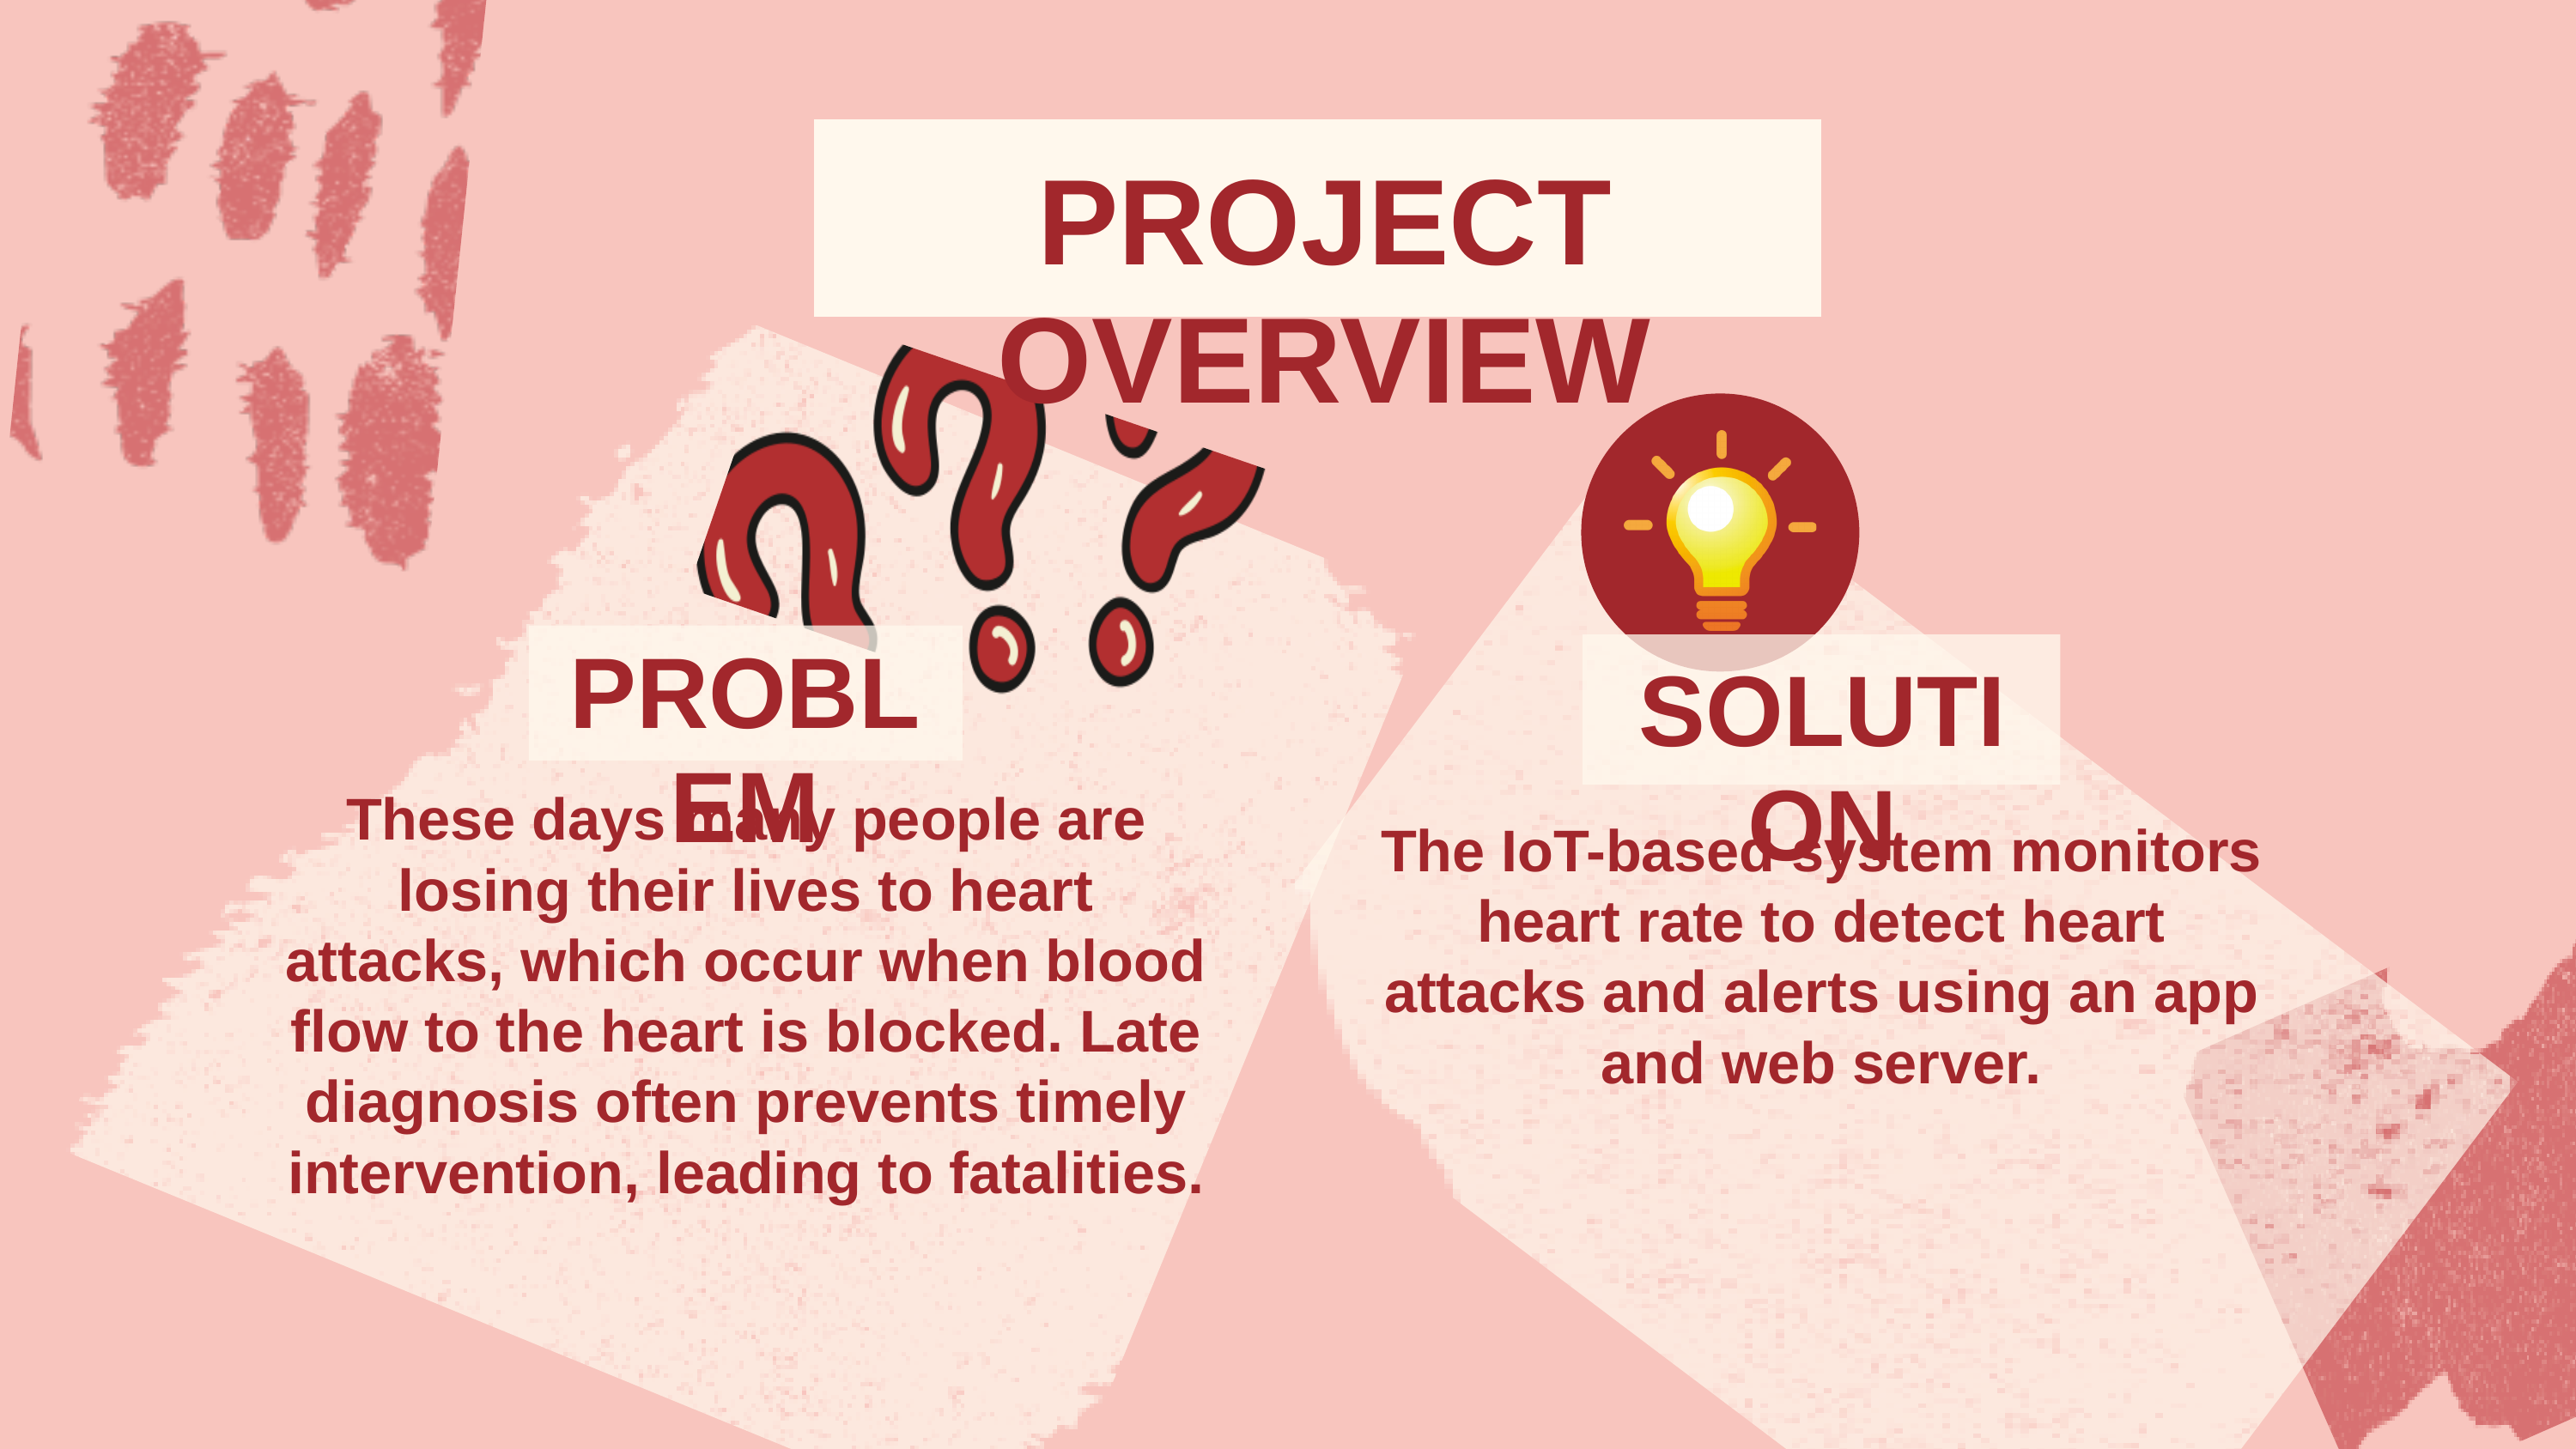

PROJECT OVERVIEW

PROBLEM

SOLUTION

These days many people are losing their lives to heart attacks, which occur when blood flow to the heart is blocked. Late diagnosis often prevents timely intervention, leading to fatalities.
The IoT-based system monitors heart rate to detect heart attacks and alerts using an app and web server.